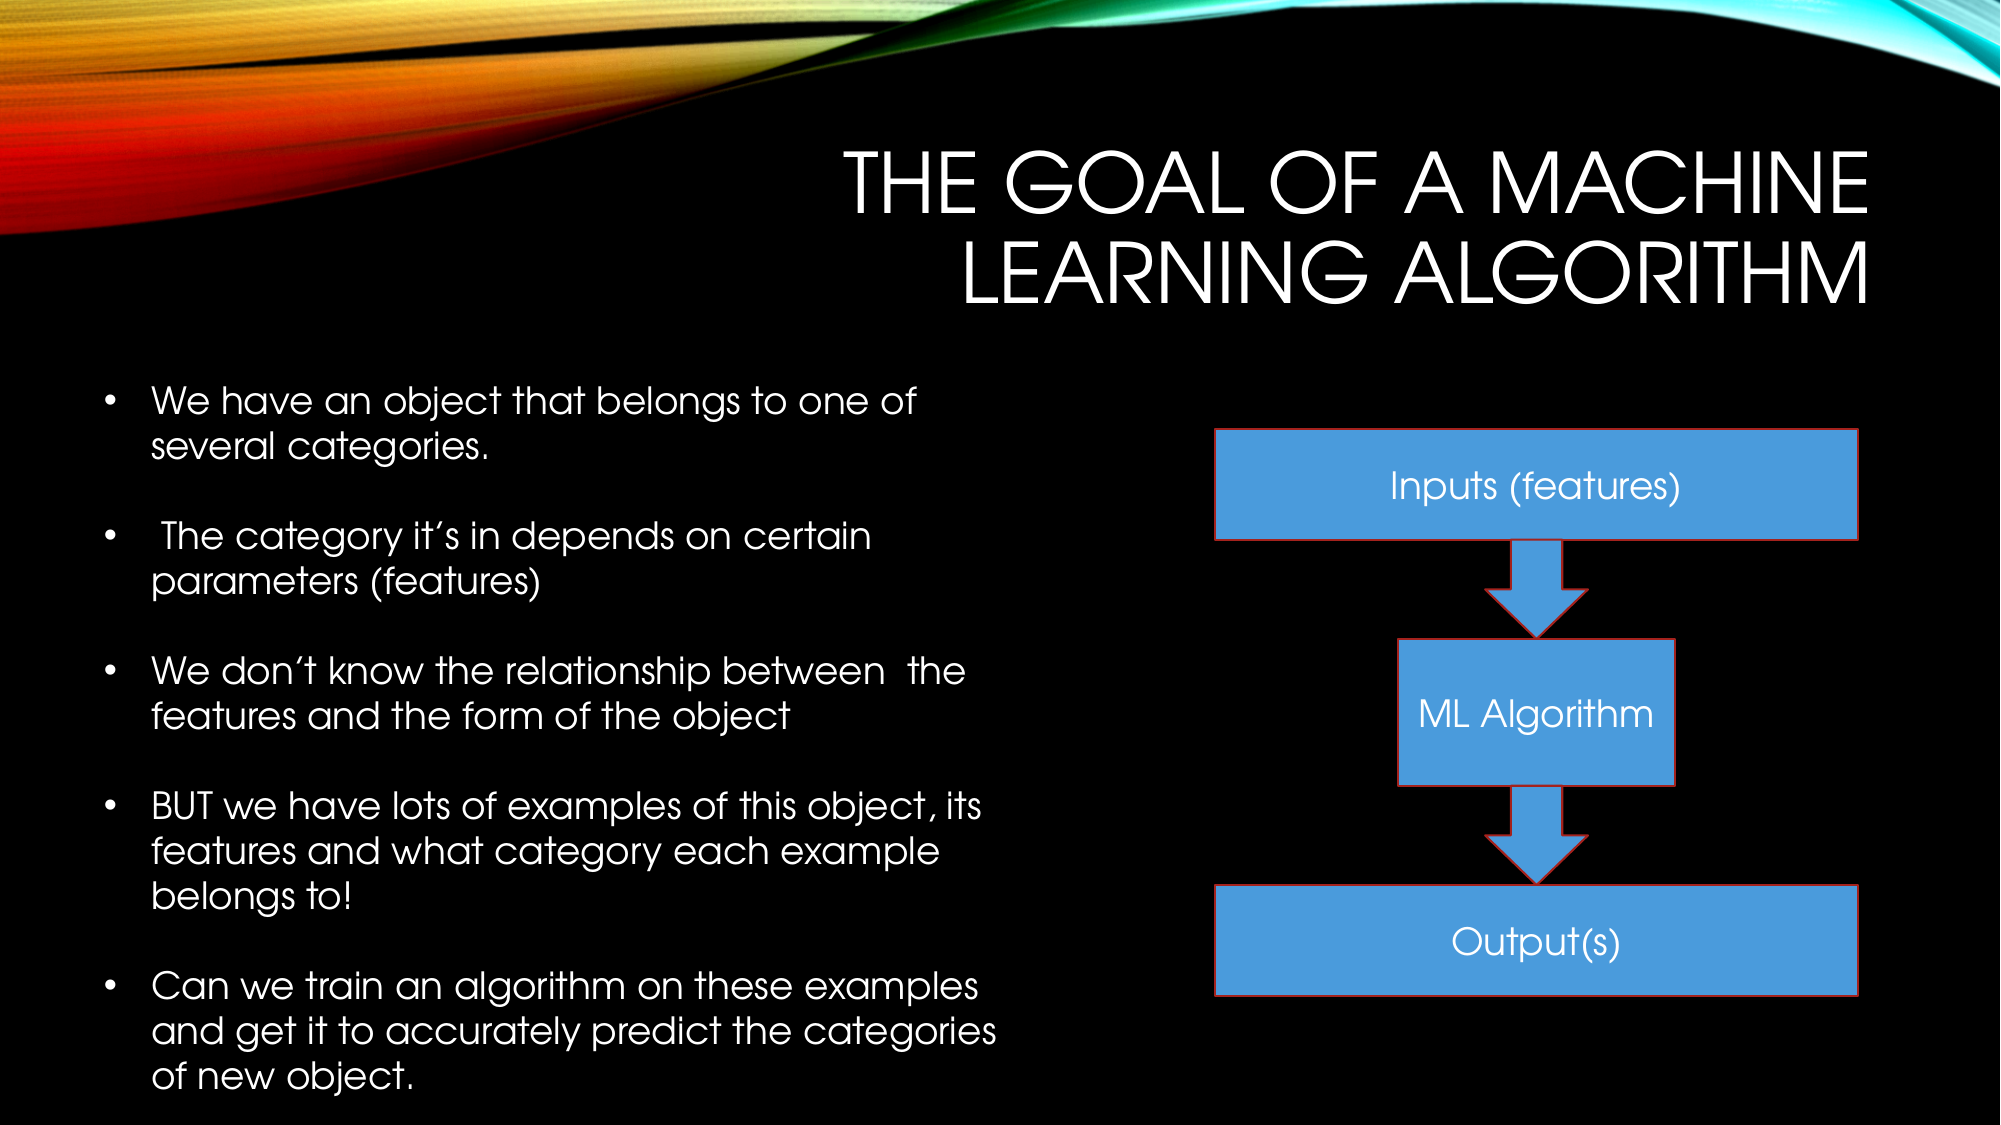

# The goal of a machine learning algorithm
We have an object that belongs to one of several categories.

 The category it’s in depends on certain parameters (features)

We don’t know the relationship between  the features and the form of the object

BUT we have lots of examples of this object, its features and what category each example belongs to!

Can we train an algorithm on these examples and get it to accurately predict the categories of new object.
Inputs (features)

ML Algorithm

Output(s)